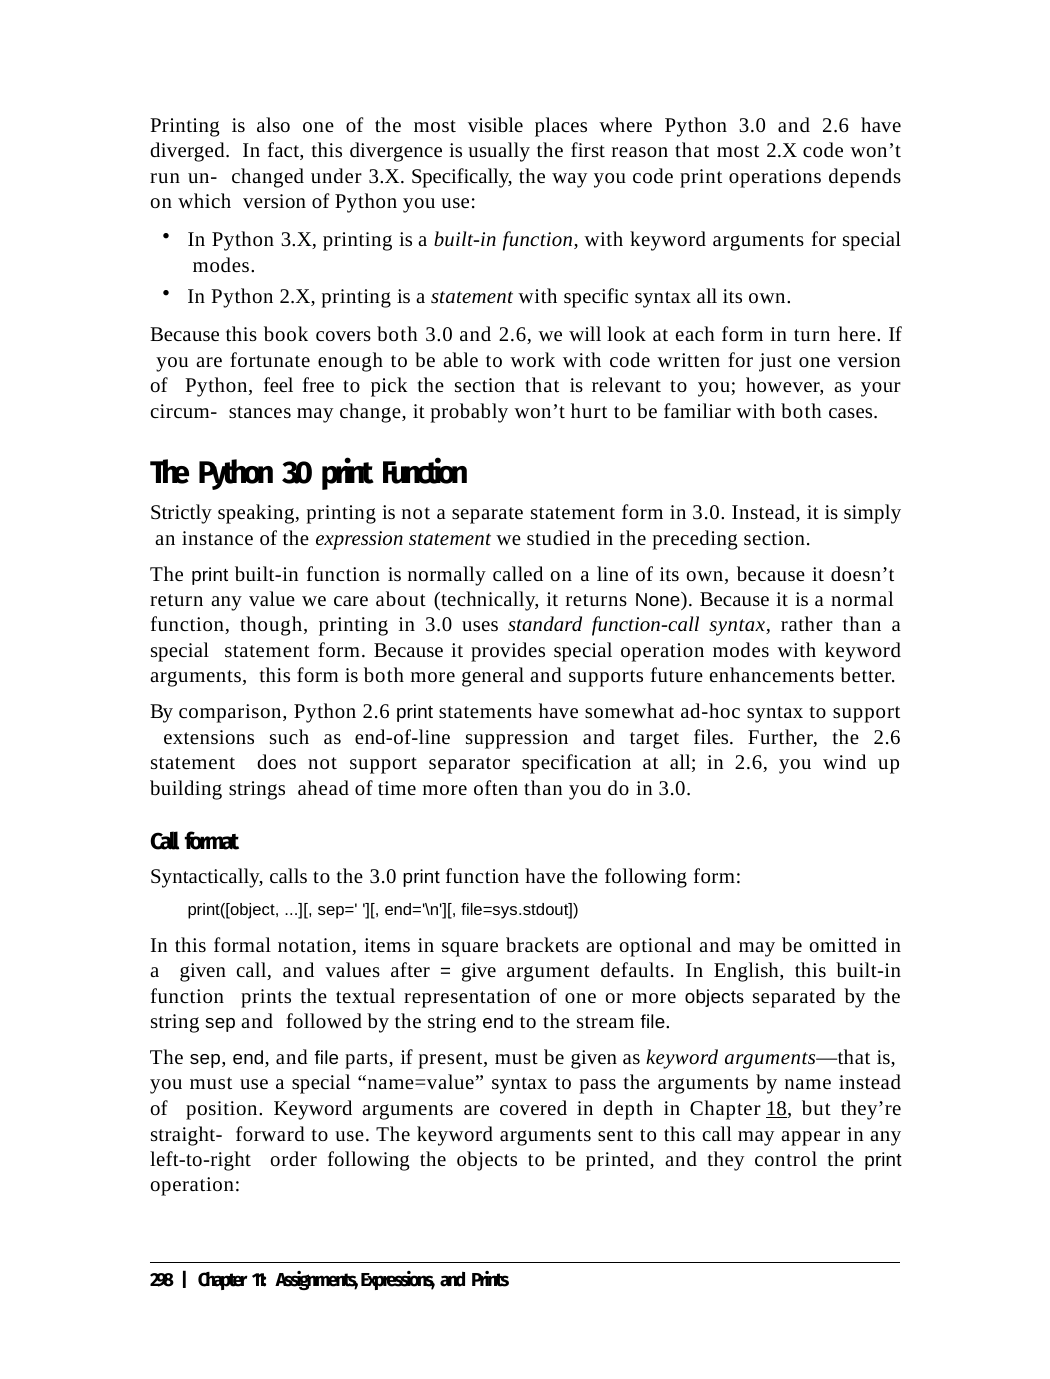

Printing is also one of the most visible places where Python 3.0 and 2.6 have diverged.  In fact, this divergence is usually the first reason that most 2.X code won’t run un-  changed under 3.X. Specifically, the way you code print operations depends on which  version of Python you use:
In Python 3.X, printing is a built-in function, with keyword arguments for special  modes.
In Python 2.X, printing is a statement with specific syntax all its own.
Because this book covers both 3.0 and 2.6, we will look at each form in turn here. If  you are fortunate enough to be able to work with code written for just one version of  Python, feel free to pick the section that is relevant to you; however, as your circum-  stances may change, it probably won’t hurt to be familiar with both cases.

The Python 3.0 print Function
Strictly speaking, printing is not a separate statement form in 3.0. Instead, it is simply  an instance of the expression statement we studied in the preceding section.
The print built-in function is normally called on a line of its own, because it doesn’t  return any value we care about (technically, it returns None). Because it is a normal  function, though, printing in 3.0 uses standard function-call syntax, rather than a special  statement form. Because it provides special operation modes with keyword arguments,  this form is both more general and supports future enhancements better.
By comparison, Python 2.6 print statements have somewhat ad-hoc syntax to support  extensions such as end-of-line suppression and target files. Further, the 2.6 statement  does not support separator specification at all; in 2.6, you wind up building strings  ahead of time more often than you do in 3.0.

Call format
Syntactically, calls to the 3.0 print function have the following form:
print([object, ...][, sep=' '][, end='\n'][, file=sys.stdout])
In this formal notation, items in square brackets are optional and may be omitted in a  given call, and values after = give argument defaults. In English, this built-in function  prints the textual representation of one or more objects separated by the string sep and  followed by the string end to the stream file.
The sep, end, and file parts, if present, must be given as keyword arguments—that is,  you must use a special “name=value” syntax to pass the arguments by name instead of  position. Keyword arguments are covered in depth in Chapter 18, but they’re straight-  forward to use. The keyword arguments sent to this call may appear in any left-to-right  order following the objects to be printed, and they control the print operation:

298  |  Chapter 11:  Assignments, Expressions, and Prints